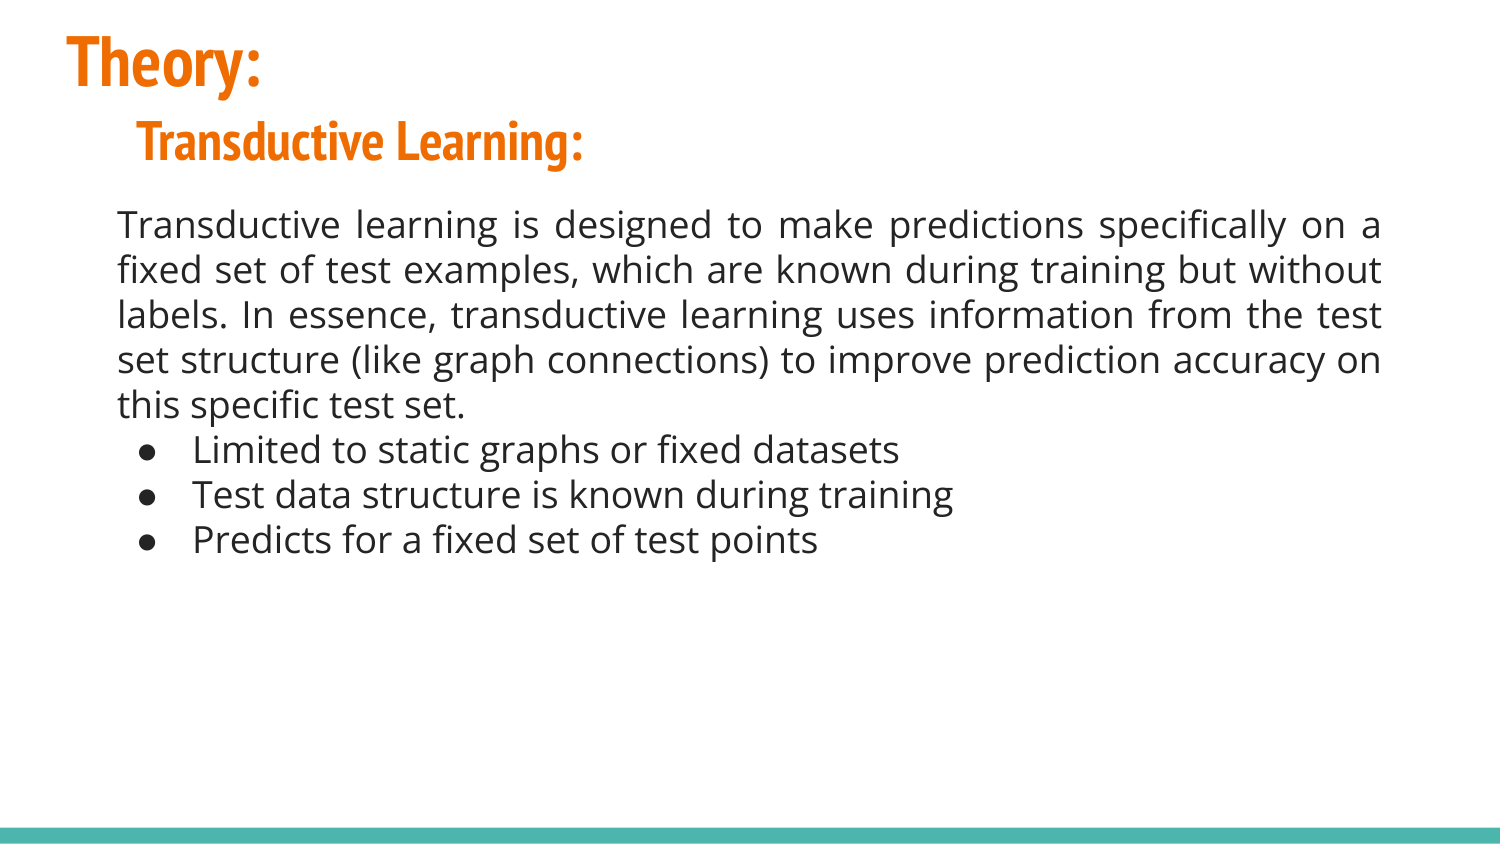

# Theory:
Transductive Learning:
Transductive learning is designed to make predictions specifically on a fixed set of test examples, which are known during training but without labels. In essence, transductive learning uses information from the test set structure (like graph connections) to improve prediction accuracy on this specific test set.
Limited to static graphs or fixed datasets
Test data structure is known during training
Predicts for a fixed set of test points